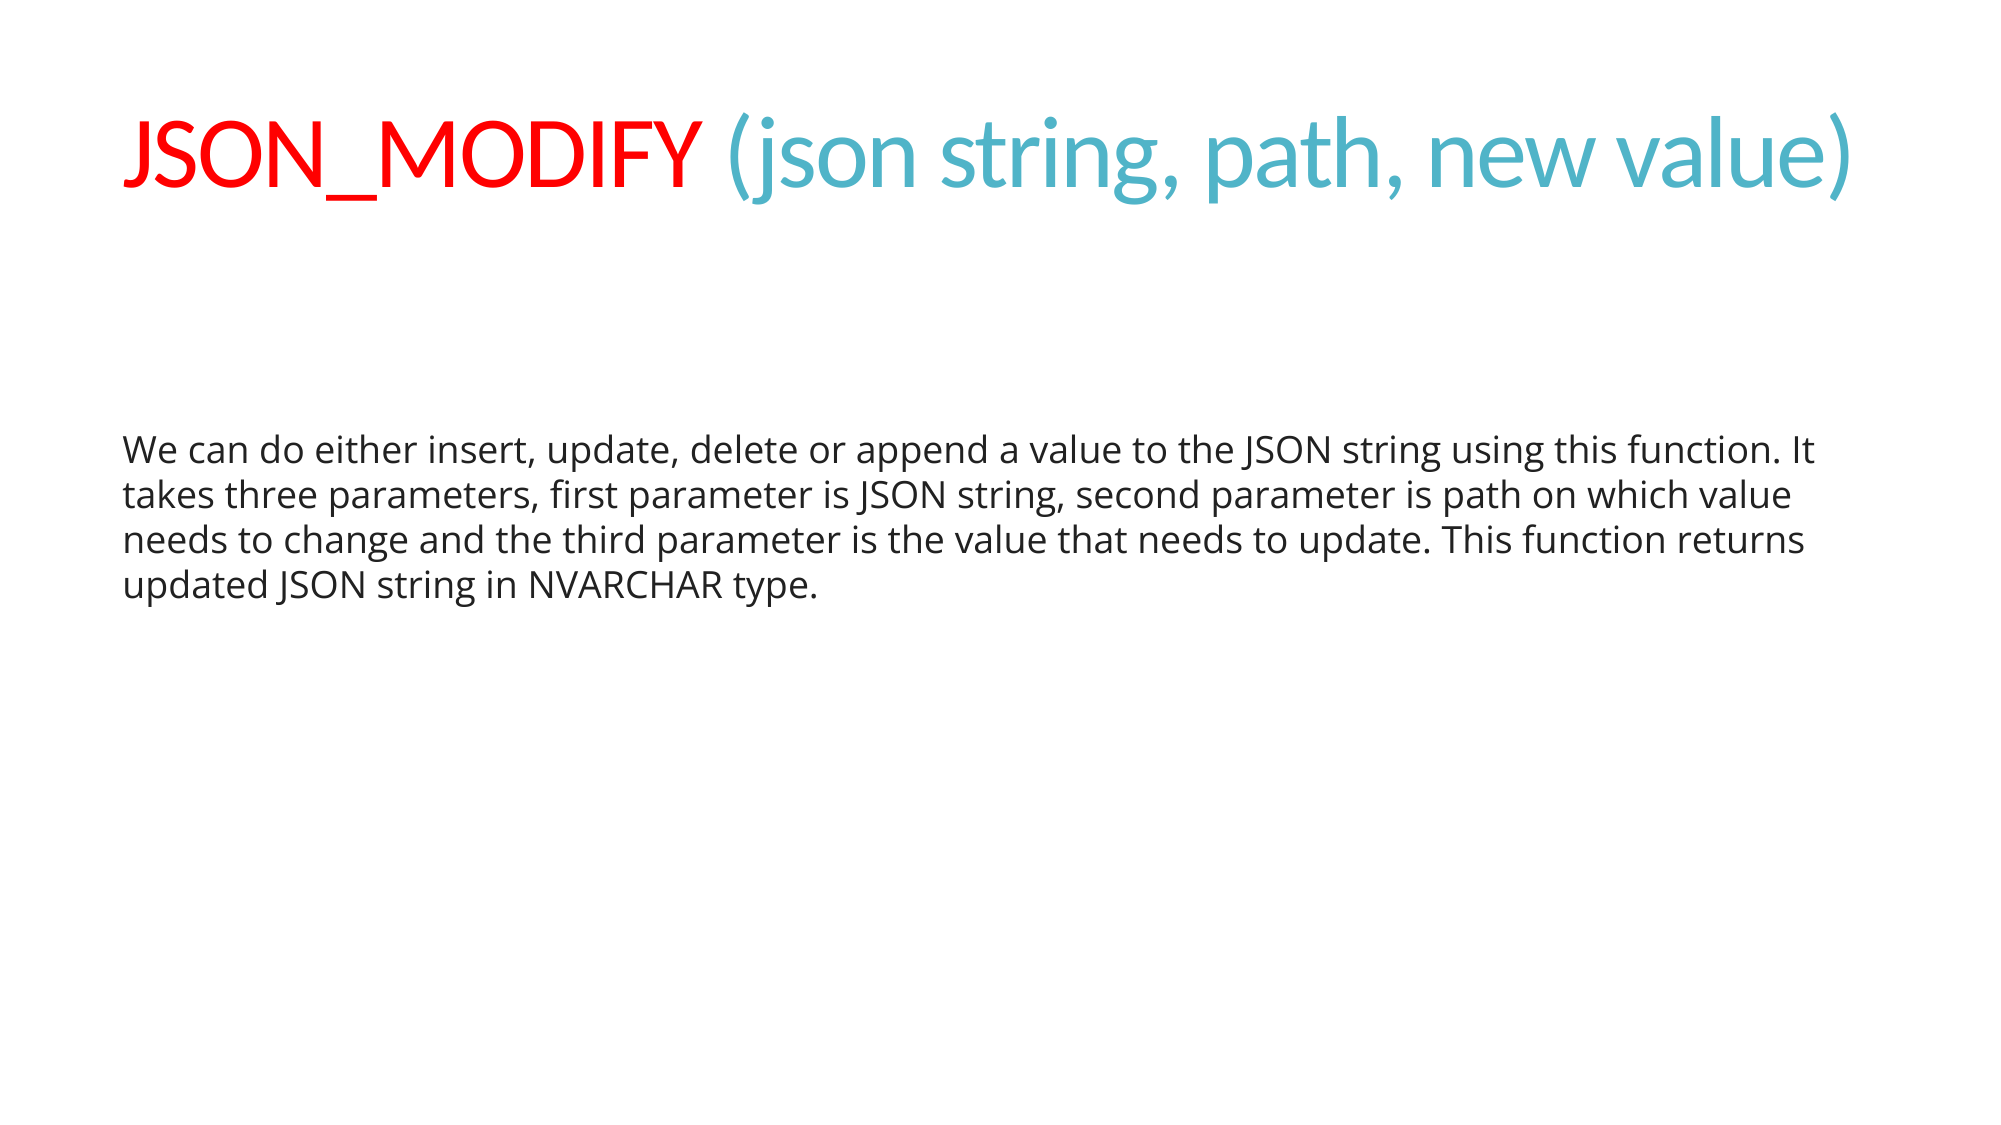

# JSON_MODIFY (json string, path, new value)
We can do either insert, update, delete or append a value to the JSON string using this function. It takes three parameters, first parameter is JSON string, second parameter is path on which value needs to change and the third parameter is the value that needs to update. This function returns updated JSON string in NVARCHAR type.